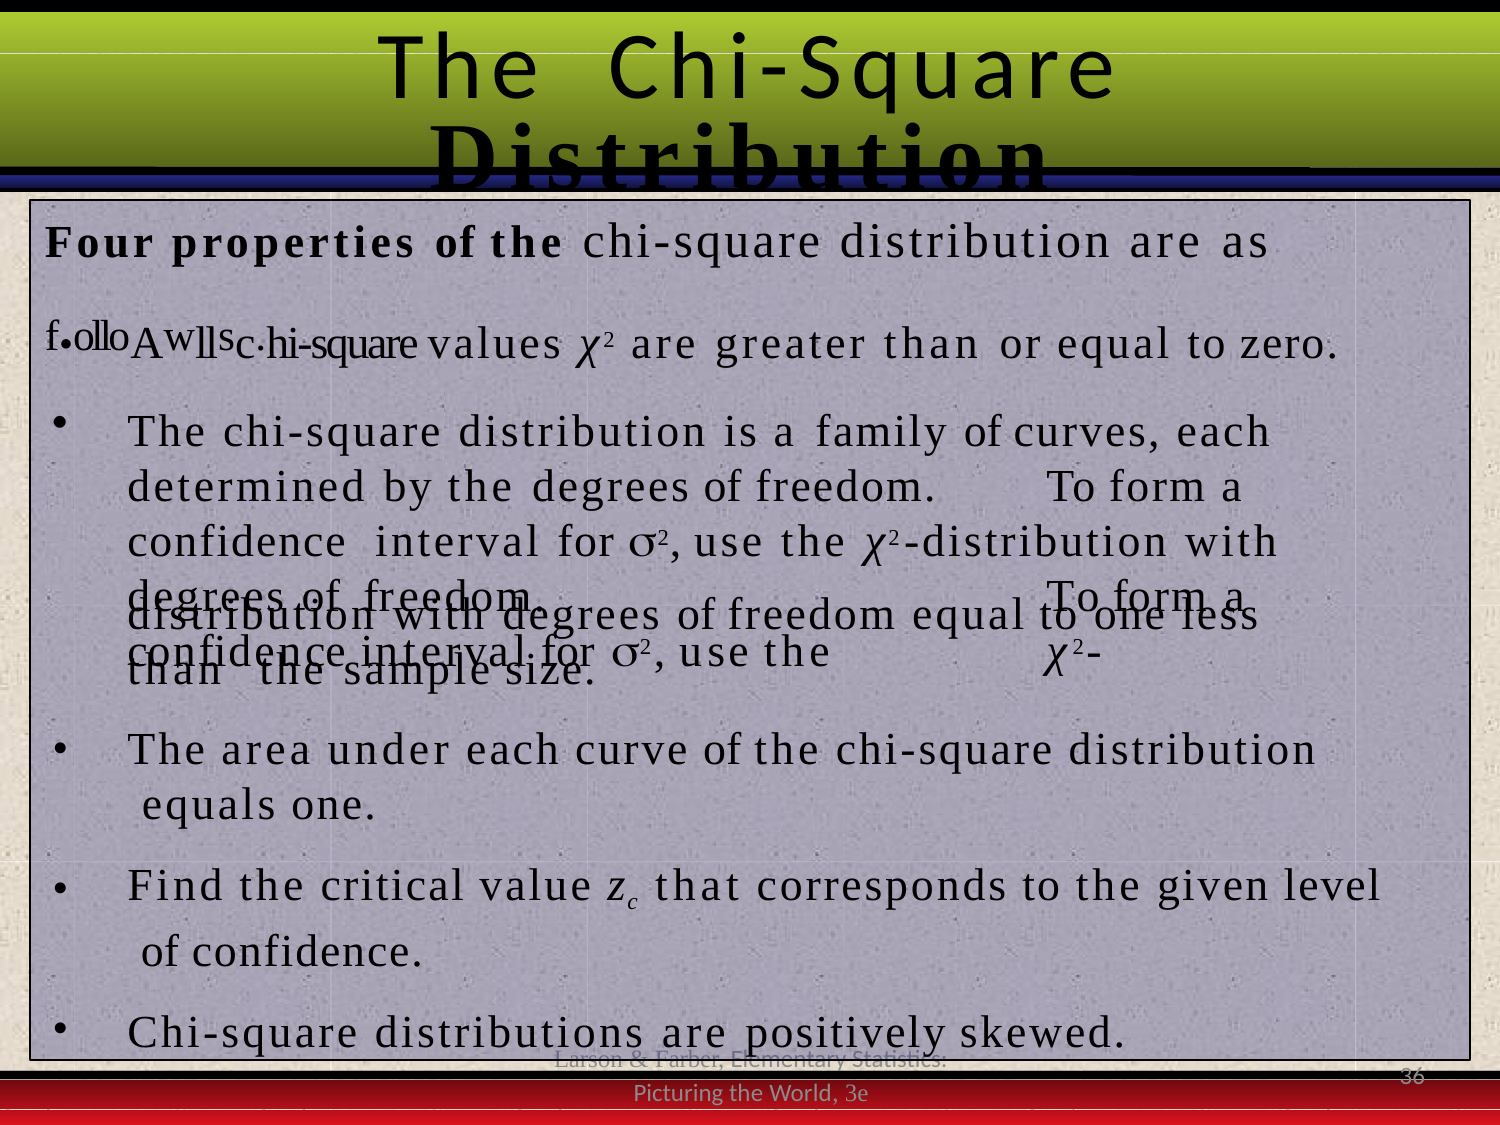

# The	Chi-Square

Distribution

Four properties of the chi-square distribution are as  f•olloAwllsc.hi-square values χ2 are greater than or equal to zero.
The chi-square distribution is a family of curves, each  determined by the degrees of freedom.	To form a confidence  interval for σ2, use the χ2-distribution with degrees of  freedom.	To form a confidence interval for σ2, use the	χ2-

distribution with degrees of freedom equal to one less than  the sample size.
The area under each curve of the chi-square distribution  equals one.
•
Find the critical value zc that corresponds to the given level  of confidence.
Chi-square distributions are positively skewed.
•
•
Larson & Farber, Elementary Statistics: Picturing the World, 3e
36